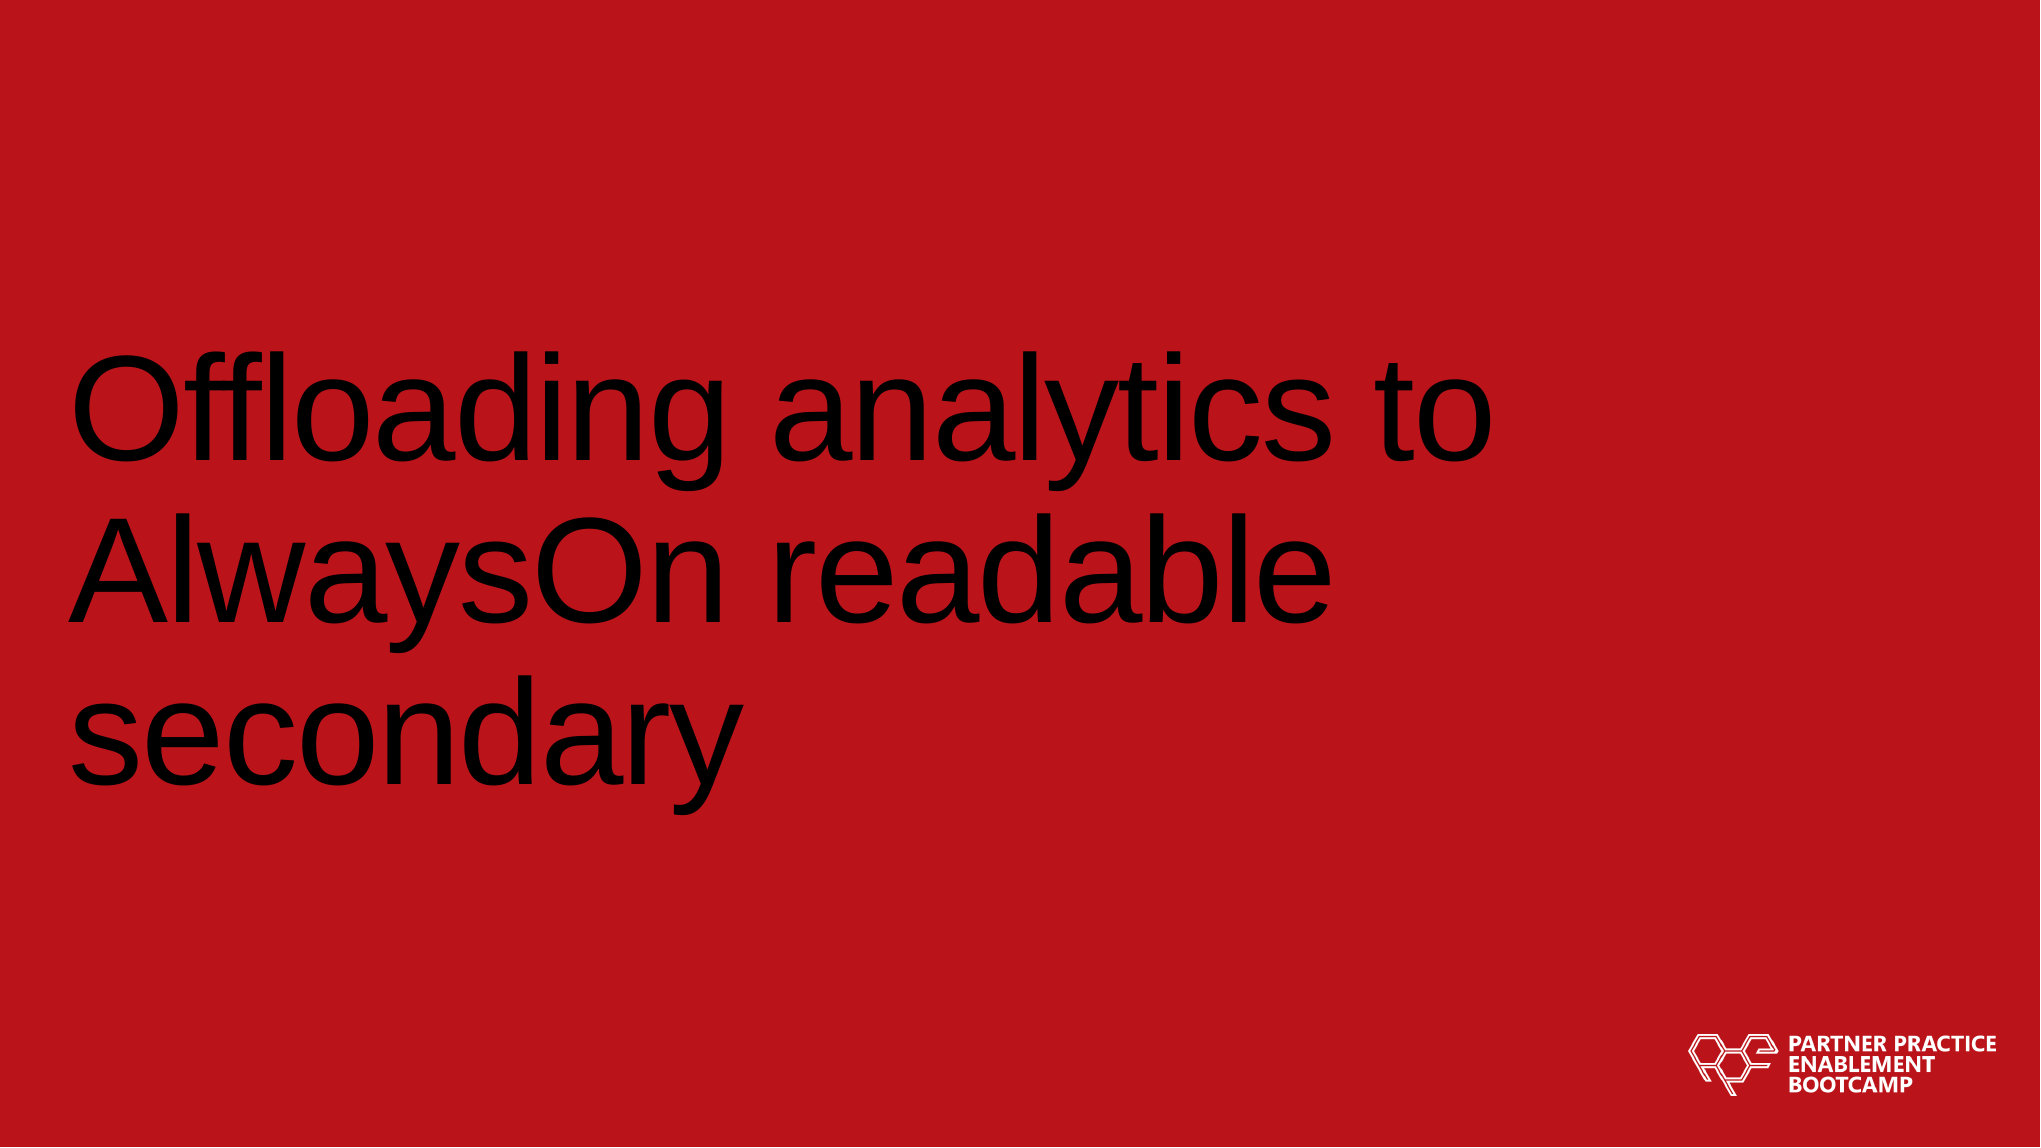

# Offloading analytics to AlwaysOn readable secondary